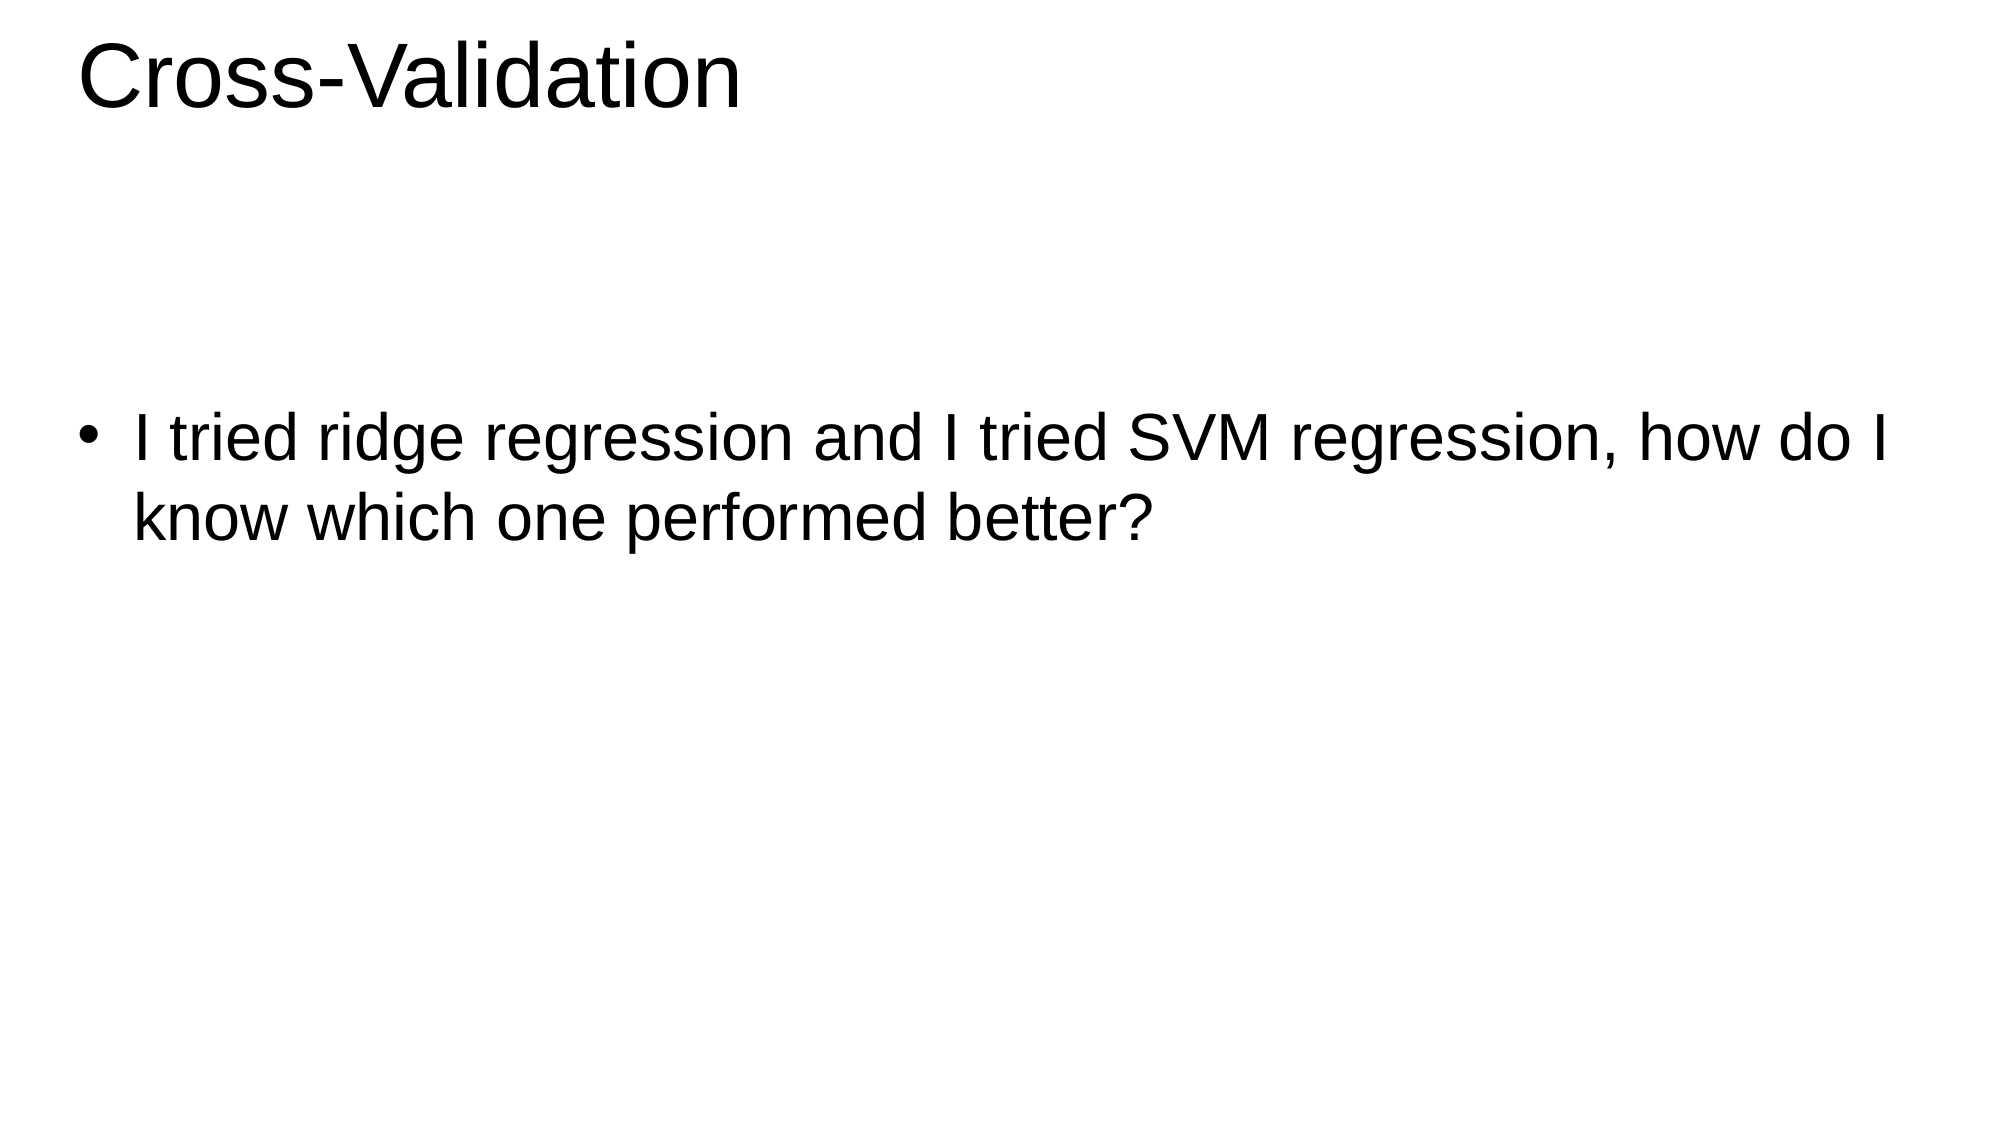

# Cross-Validation
I tried ridge regression and I tried SVM regression, how do I know which one performed better?